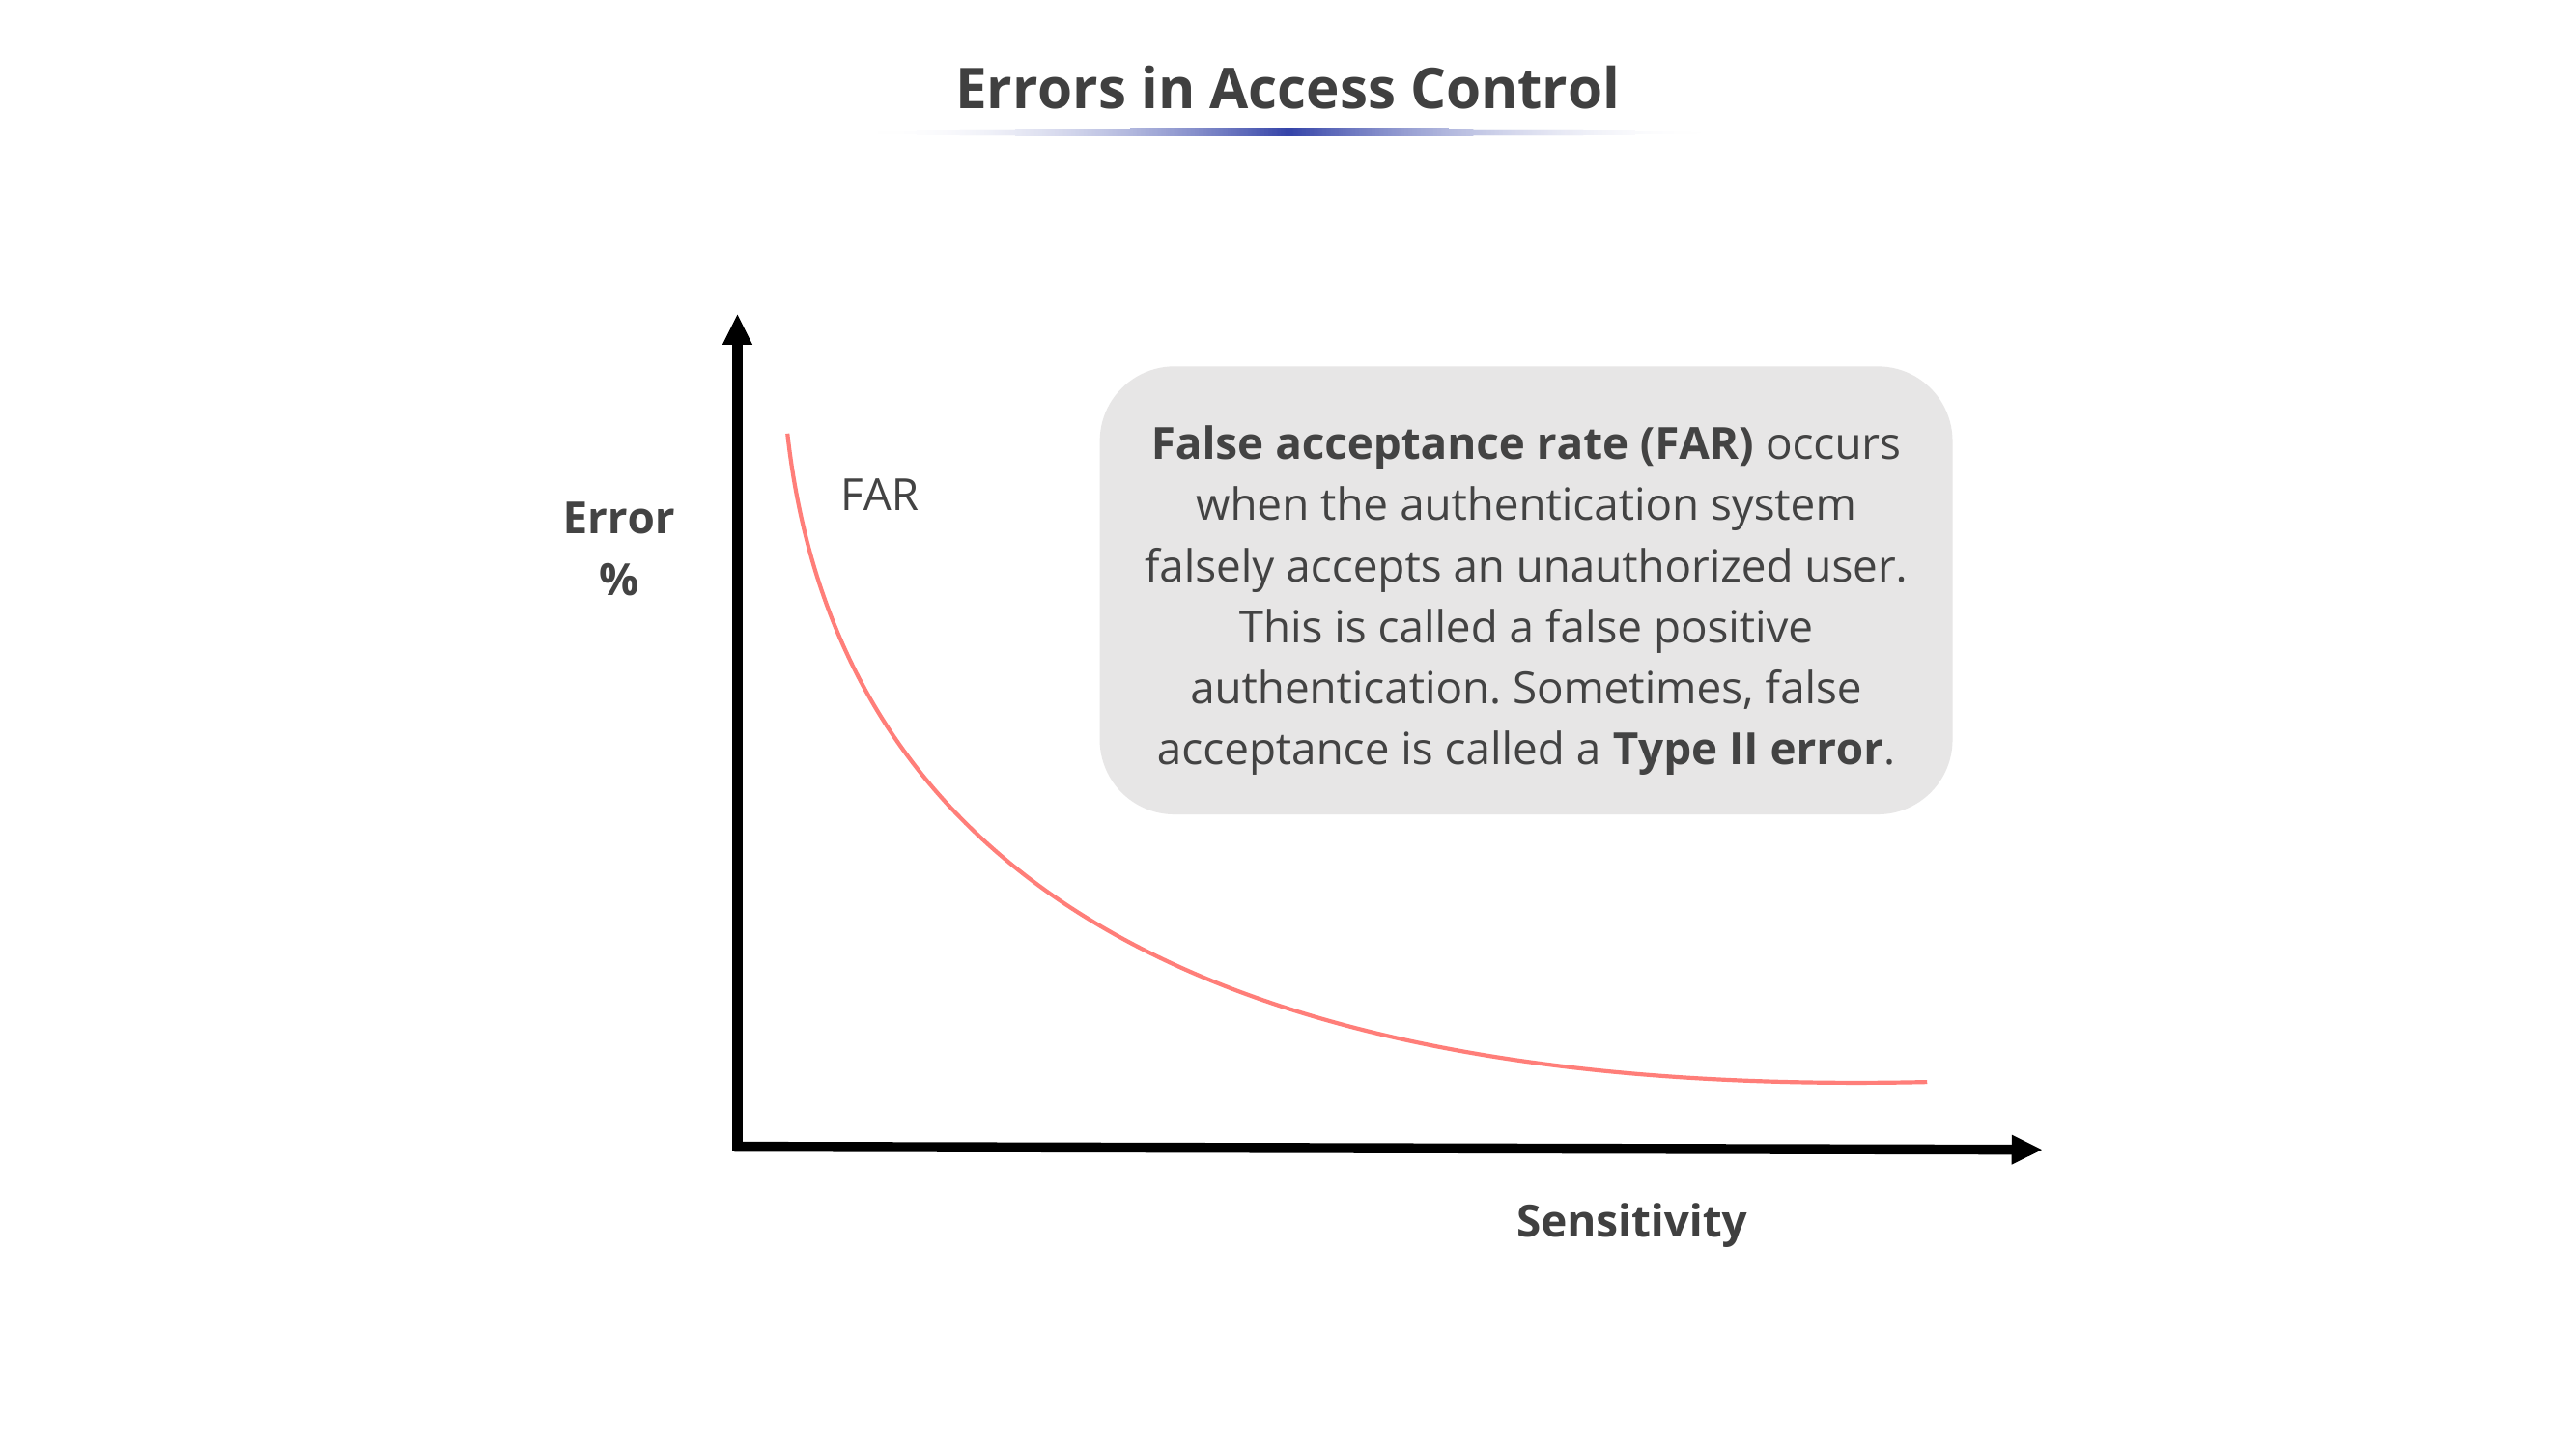

# Errors in Access Control

False acceptance rate (FAR) occurs when the authentication system falsely accepts an unauthorized user. This is called a false positive authentication. Sometimes, false acceptance is called a Type II error.

FAR
Error %
Sensitivity